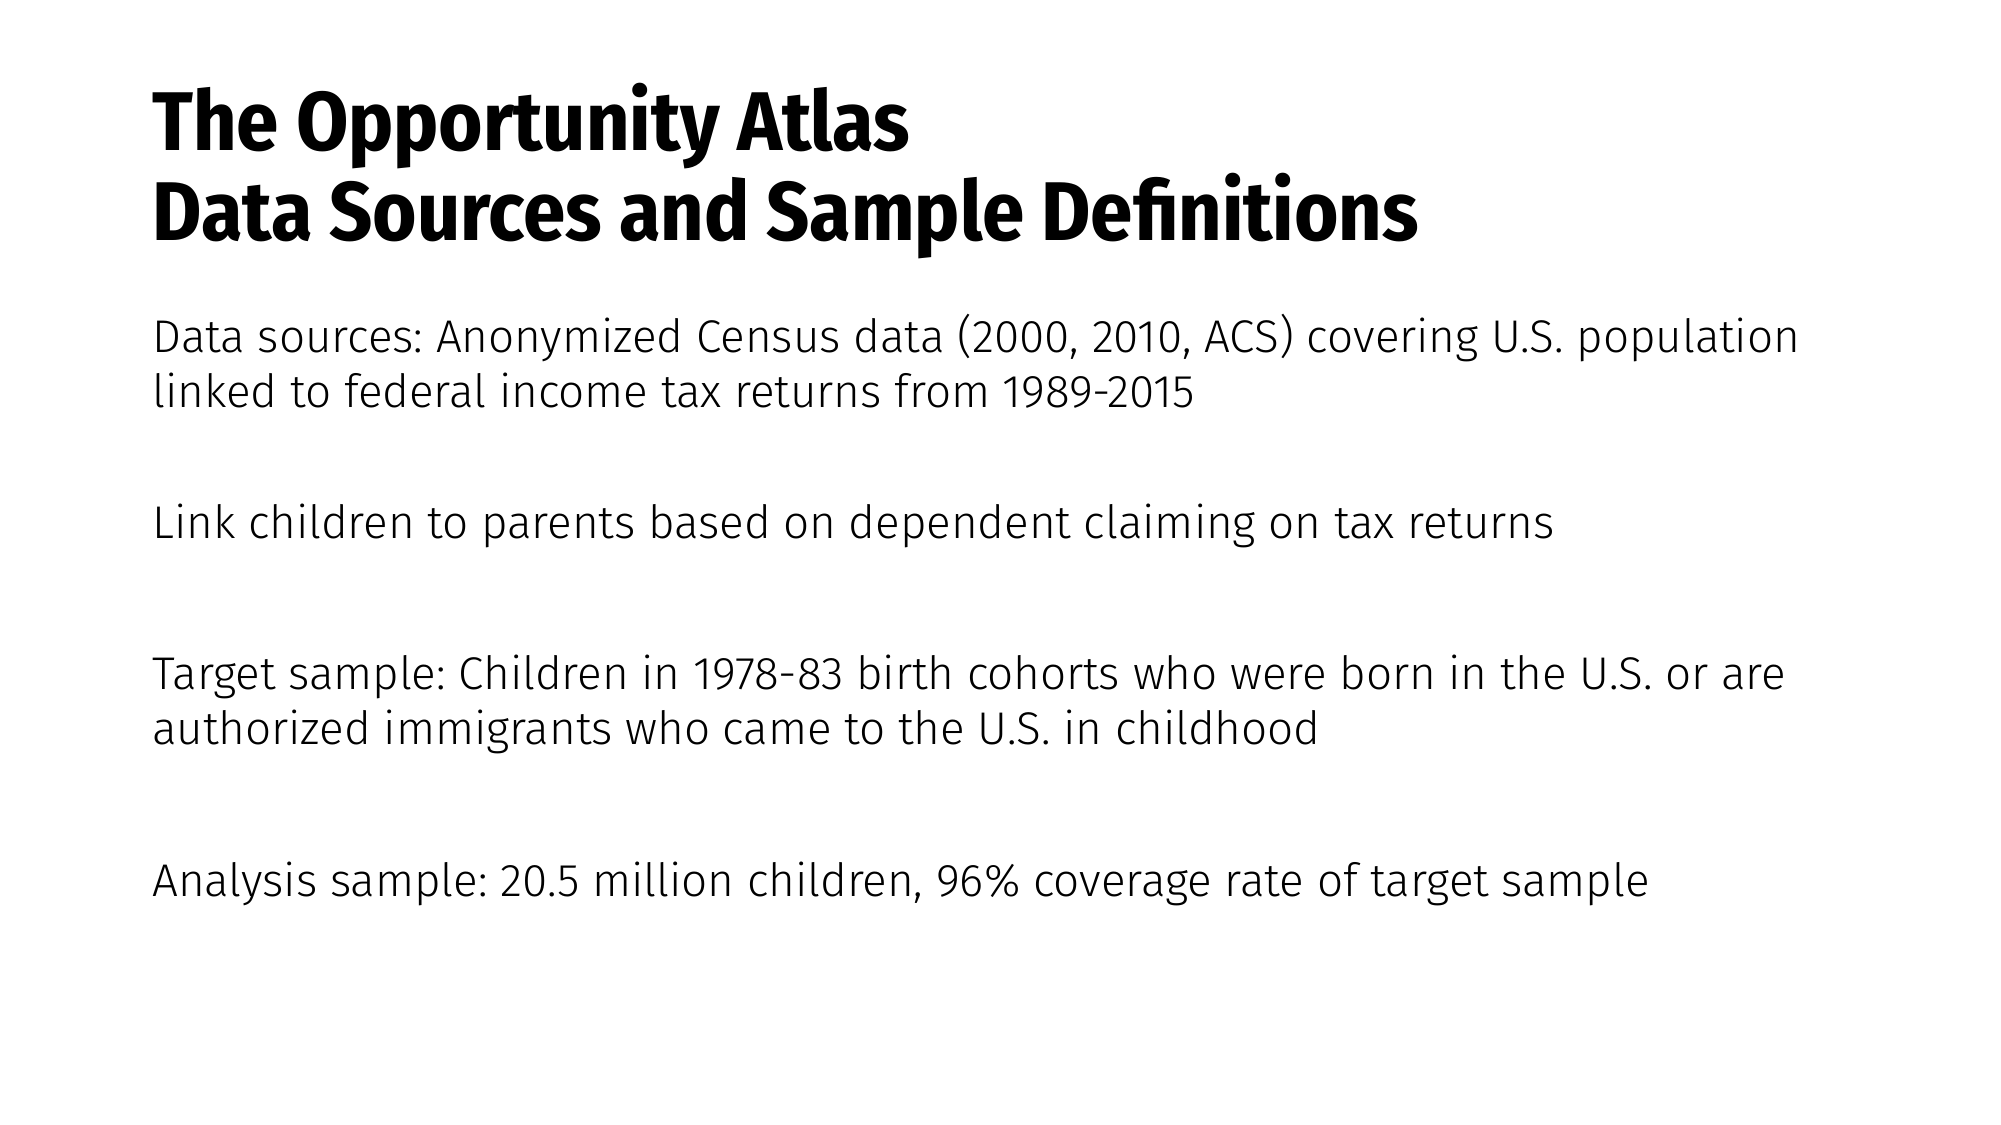

# The Opportunity Atlas Data Sources and Sample Definitions
Data sources: Anonymized Census data (2000, 2010, ACS) covering U.S. population linked to federal income tax returns from 1989-2015
Link children to parents based on dependent claiming on tax returns

Target sample: Children in 1978-83 birth cohorts who were born in the U.S. or are authorized immigrants who came to the U.S. in childhood

Analysis sample: 20.5 million children, 96% coverage rate of target sample